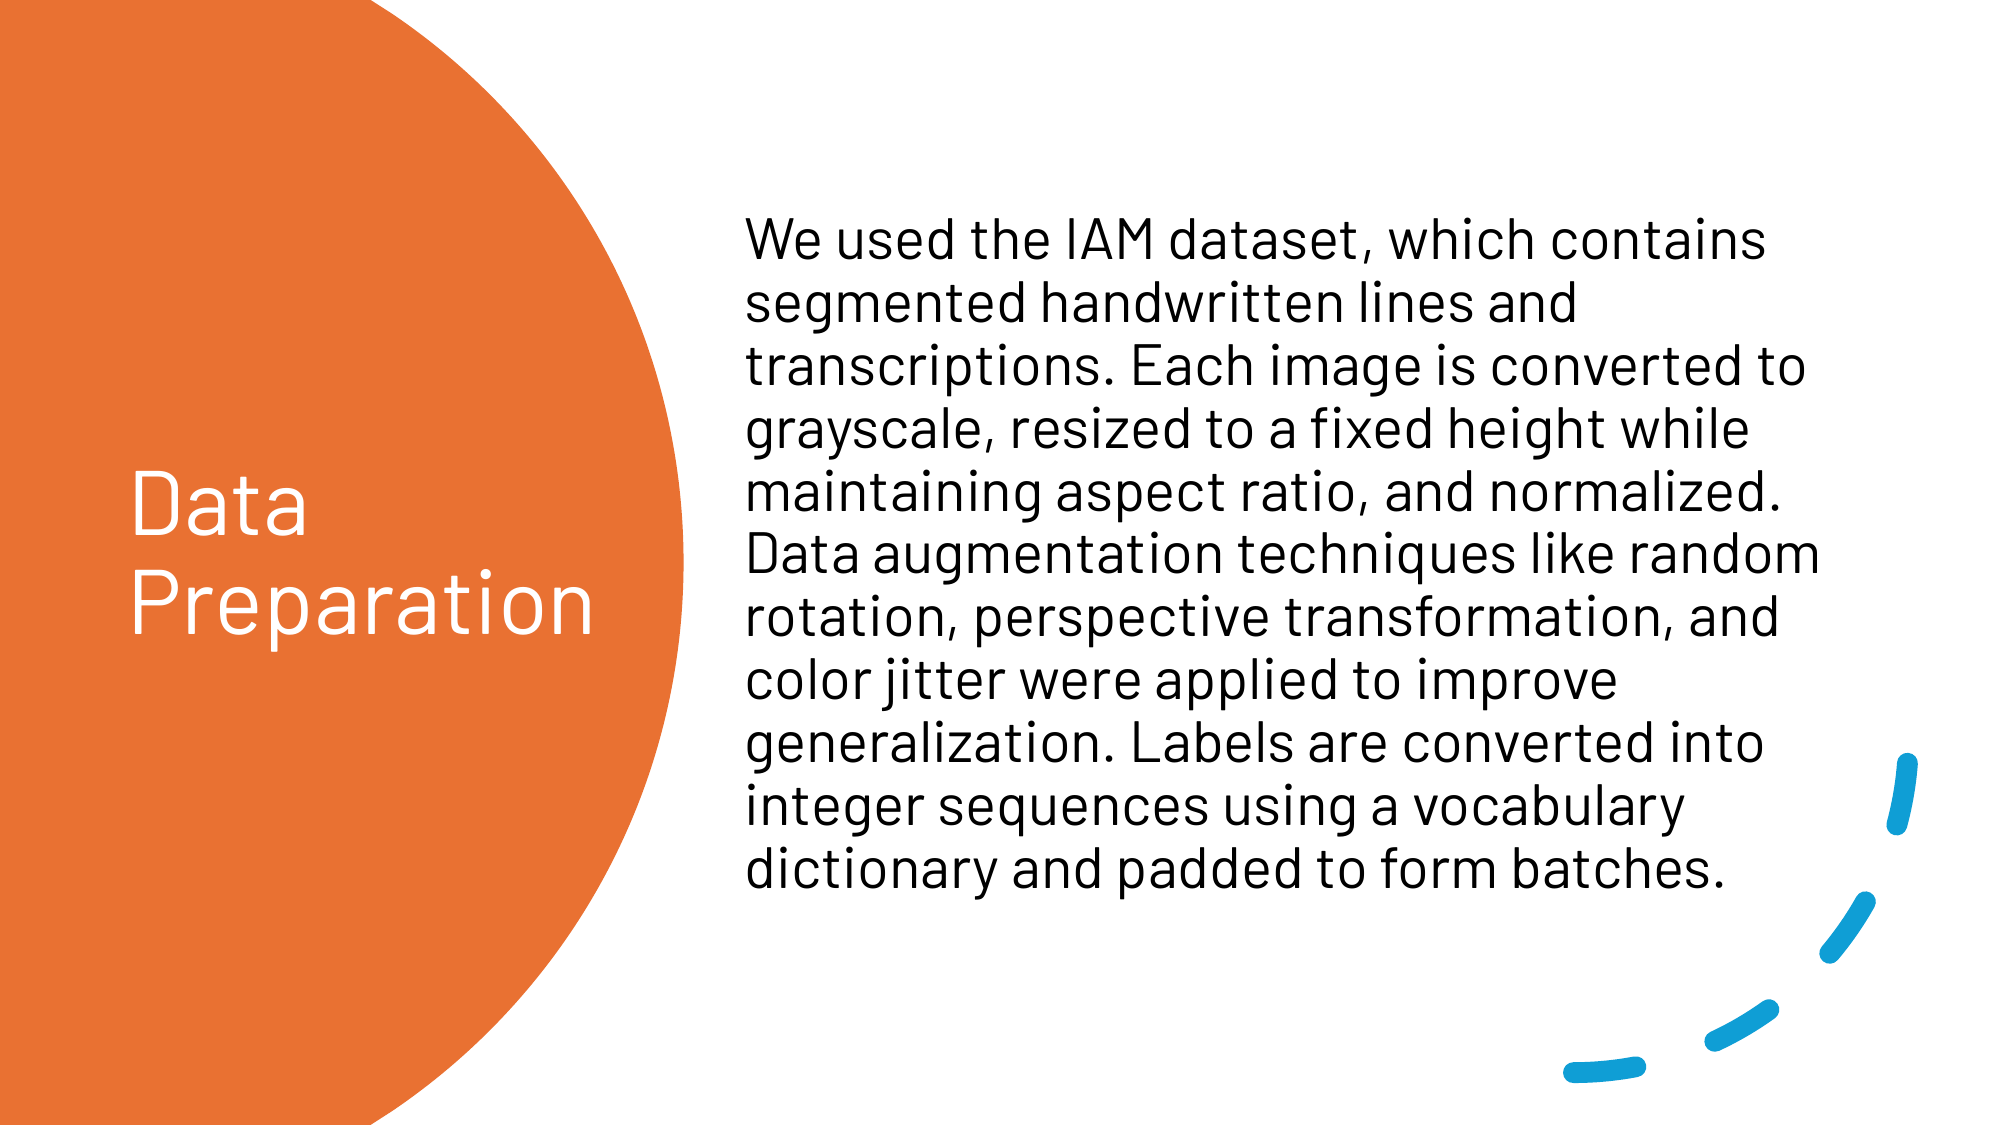

We used the IAM dataset, which contains segmented handwritten lines and transcriptions. Each image is converted to grayscale, resized to a fixed height while maintaining aspect ratio, and normalized. Data augmentation techniques like random rotation, perspective transformation, and color jitter were applied to improve generalization. Labels are converted into integer sequences using a vocabulary dictionary and padded to form batches.
# Data Preparation